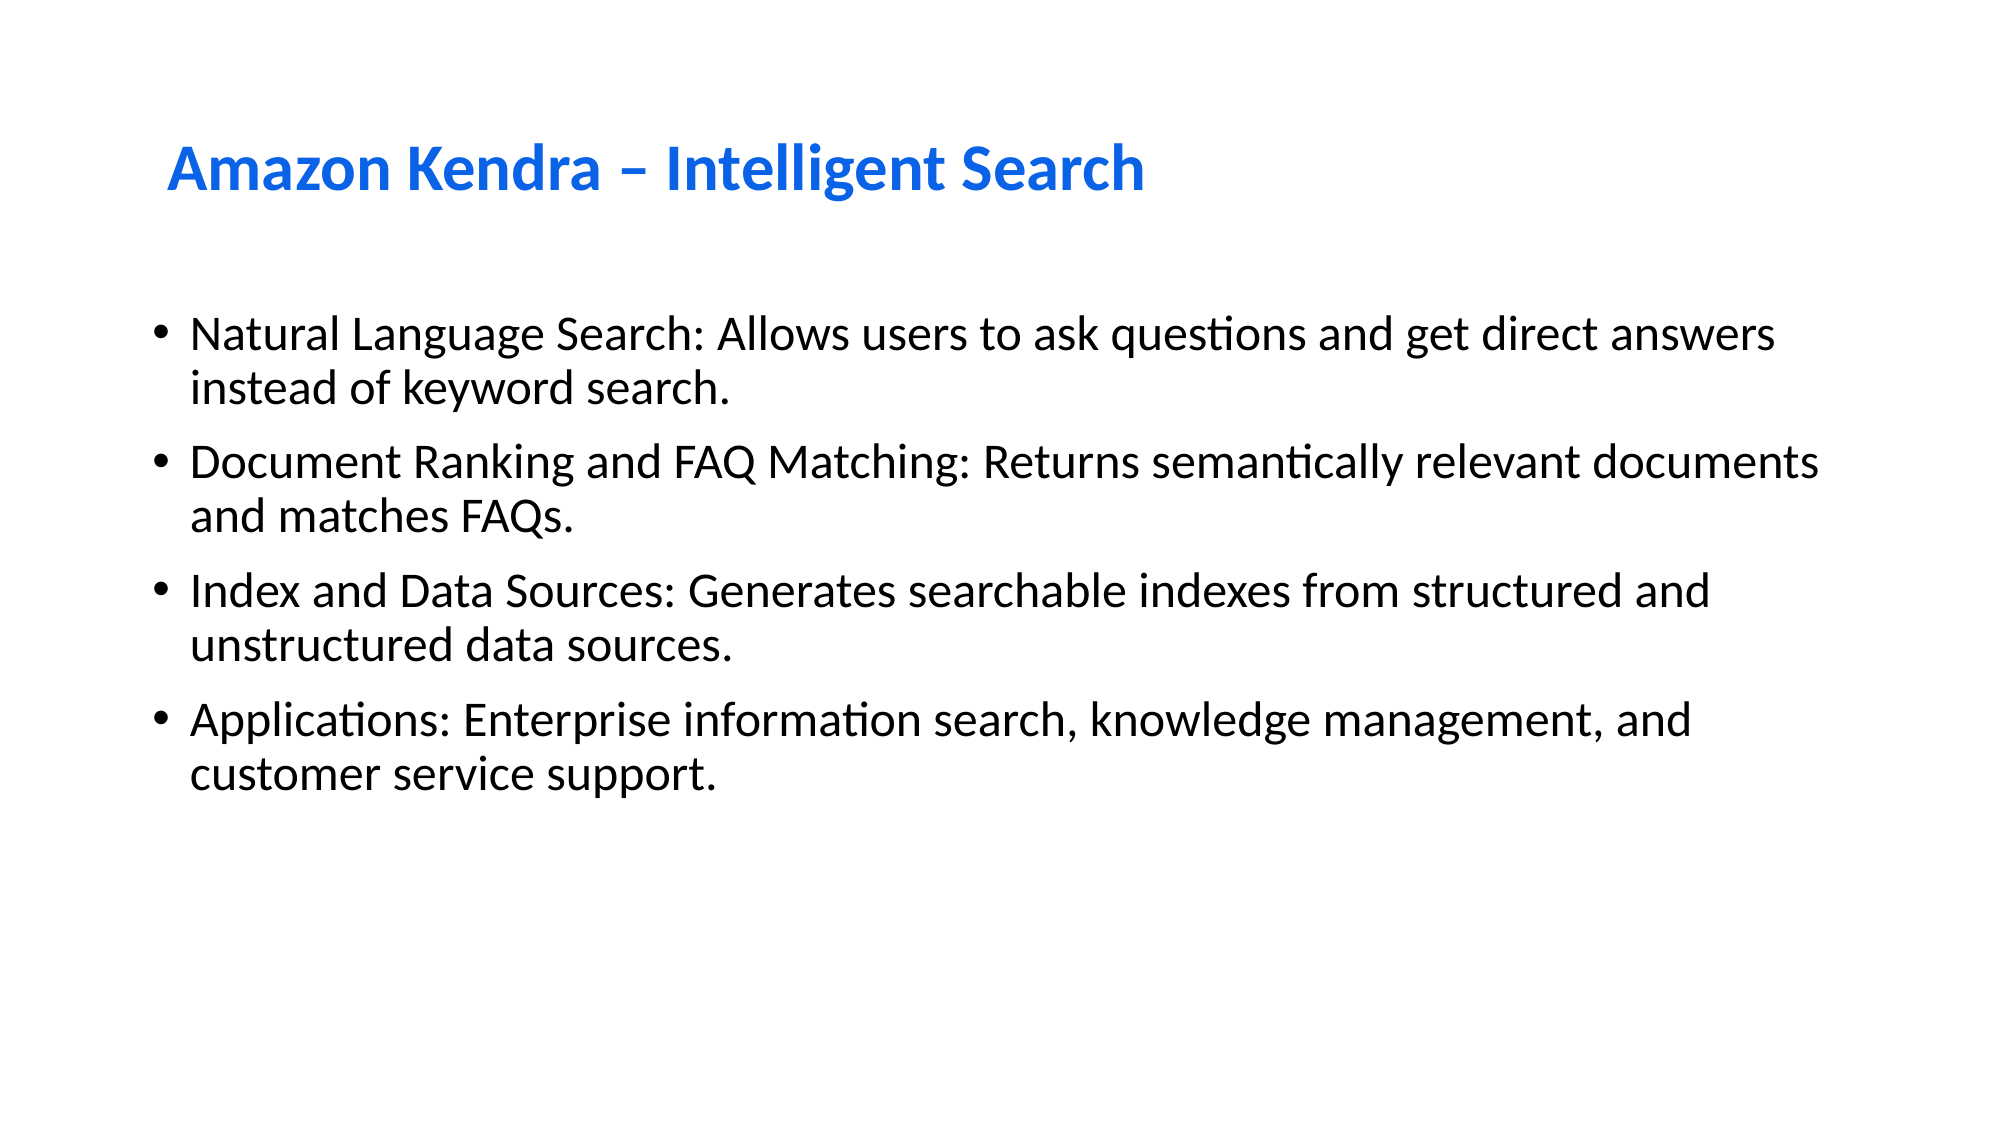

# Amazon Kendra – Intelligent Search
Natural Language Search: Allows users to ask questions and get direct answers instead of keyword search.
Document Ranking and FAQ Matching: Returns semantically relevant documents and matches FAQs.
Index and Data Sources: Generates searchable indexes from structured and unstructured data sources.
Applications: Enterprise information search, knowledge management, and customer service support.